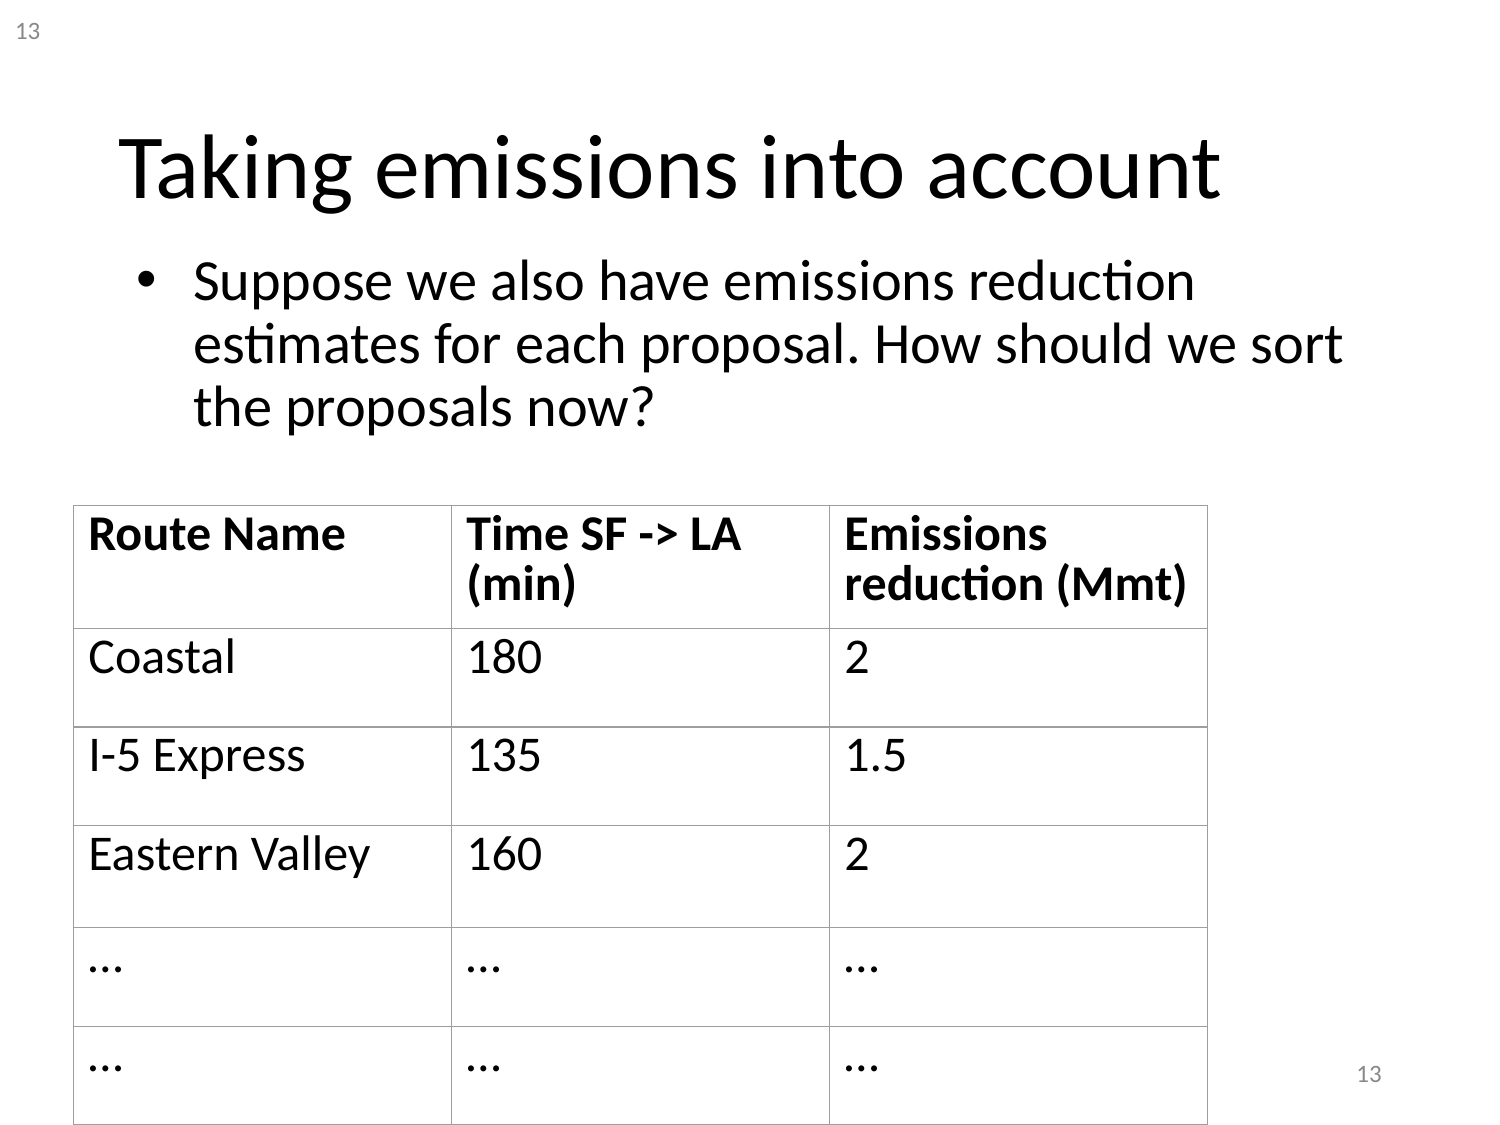

# Taking emissions into account
Suppose we also have emissions reduction estimates for each proposal. How should we sort the proposals now?
| Route Name | Time SF -> LA (min) | Emissions reduction (Mmt) |
| --- | --- | --- |
| Coastal | 180 | 2 |
| I-5 Express | 135 | 1.5 |
| Eastern Valley | 160 | 2 |
| … | … | … |
| … | … | … |
13